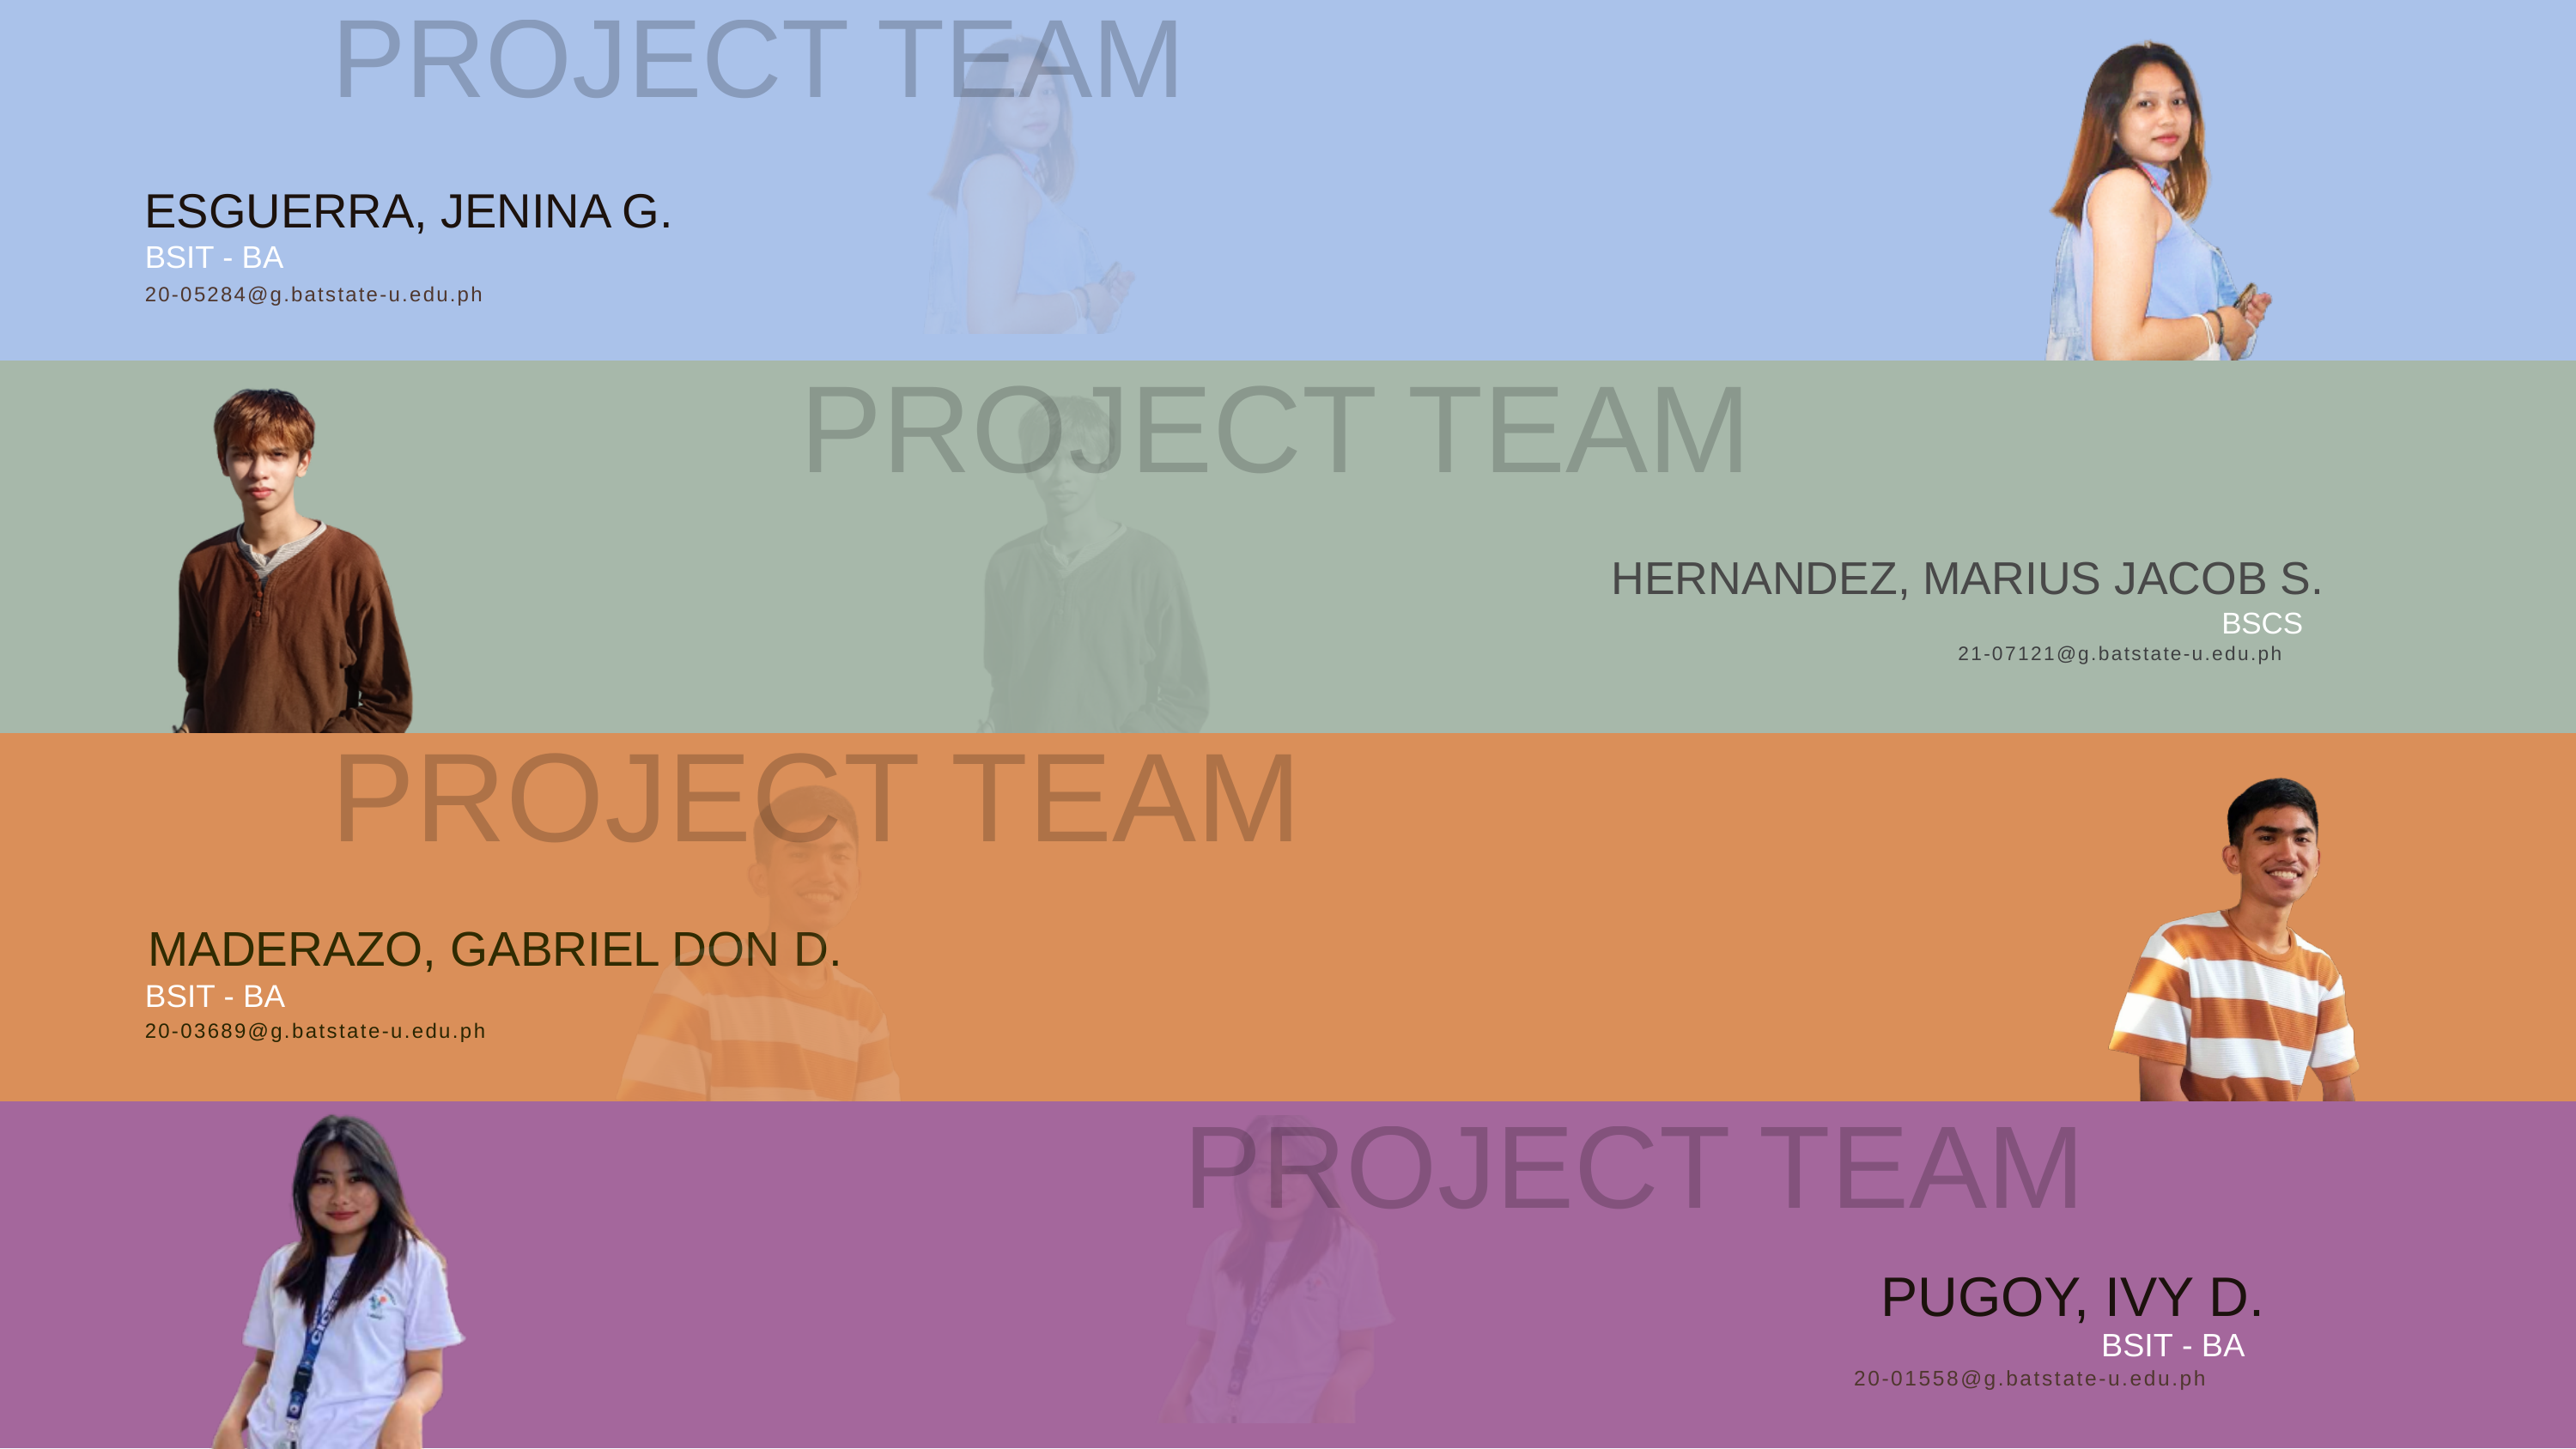

PROJECT TEAM

ESGUERRA, JENINA G.
BSIT - BA

20-05284@g.batstate-u.edu.ph
PROJECT TEAM

HERNANDEZ, MARIUS JACOB S.
BSCS
21-07121@g.batstate-u.edu.ph
PROJECT TEAM

MADERAZO, GABRIEL DON D.
BSIT - BA
20-03689@g.batstate-u.edu.ph
Creative Consultant
PROJECT TEAM

PUGOY, IVY D.
BSIT - BA

20-01558@g.batstate-u.edu.ph